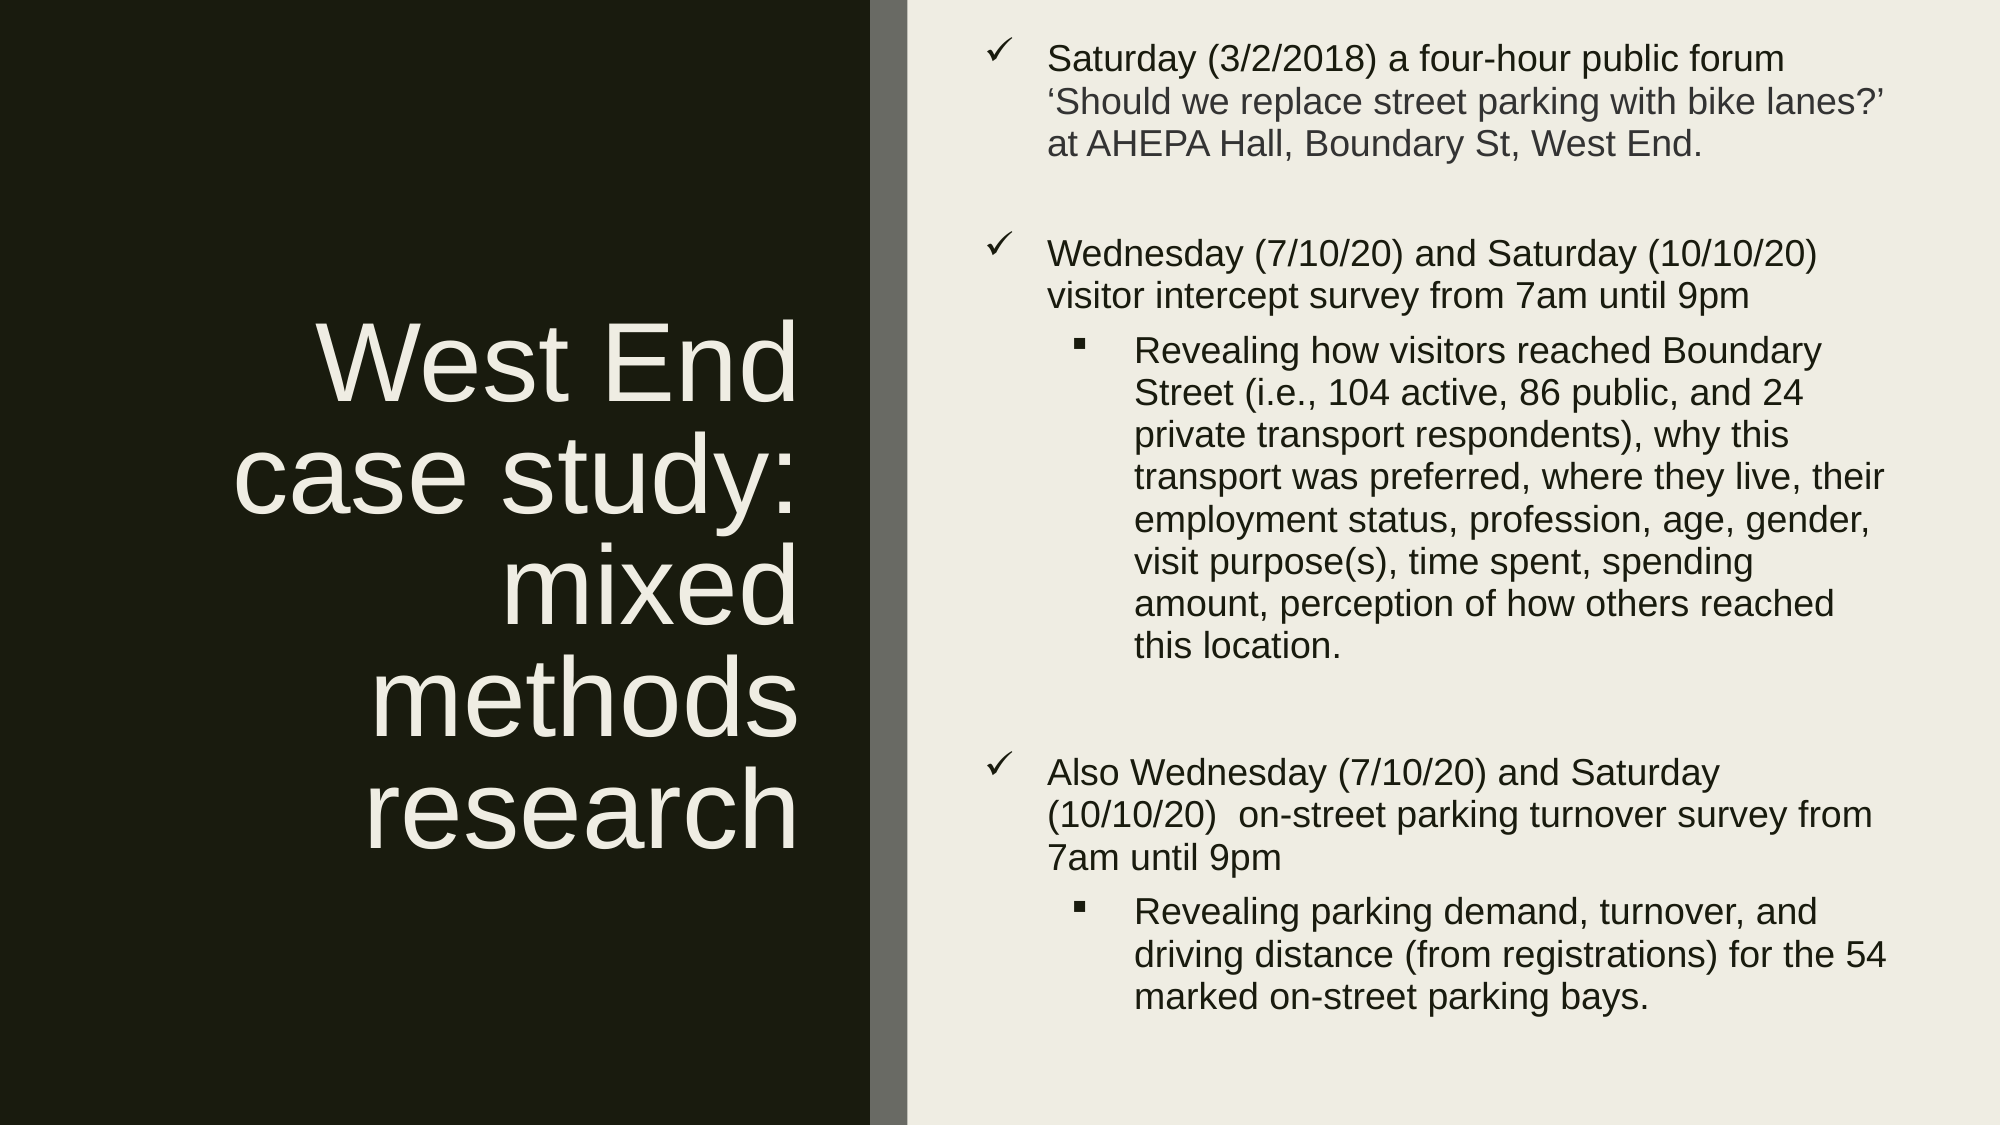

# West End case study: mixed methods research
Saturday (3/2/2018) a four-hour public forum ‘Should we replace street parking with bike lanes?’ at AHEPA Hall, Boundary St, West End.

Wednesday (7/10/20) and Saturday (10/10/20) visitor intercept survey from 7am until 9pm
Revealing how visitors reached Boundary Street (i.e., 104 active, 86 public, and 24 private transport respondents), why this transport was preferred, where they live, their employment status, profession, age, gender, visit purpose(s), time spent, spending amount, perception of how others reached this location.

Also Wednesday (7/10/20) and Saturday (10/10/20)  on-street parking turnover survey from 7am until 9pm
Revealing parking demand, turnover, and driving distance (from registrations) for the 54 marked on-street parking bays.